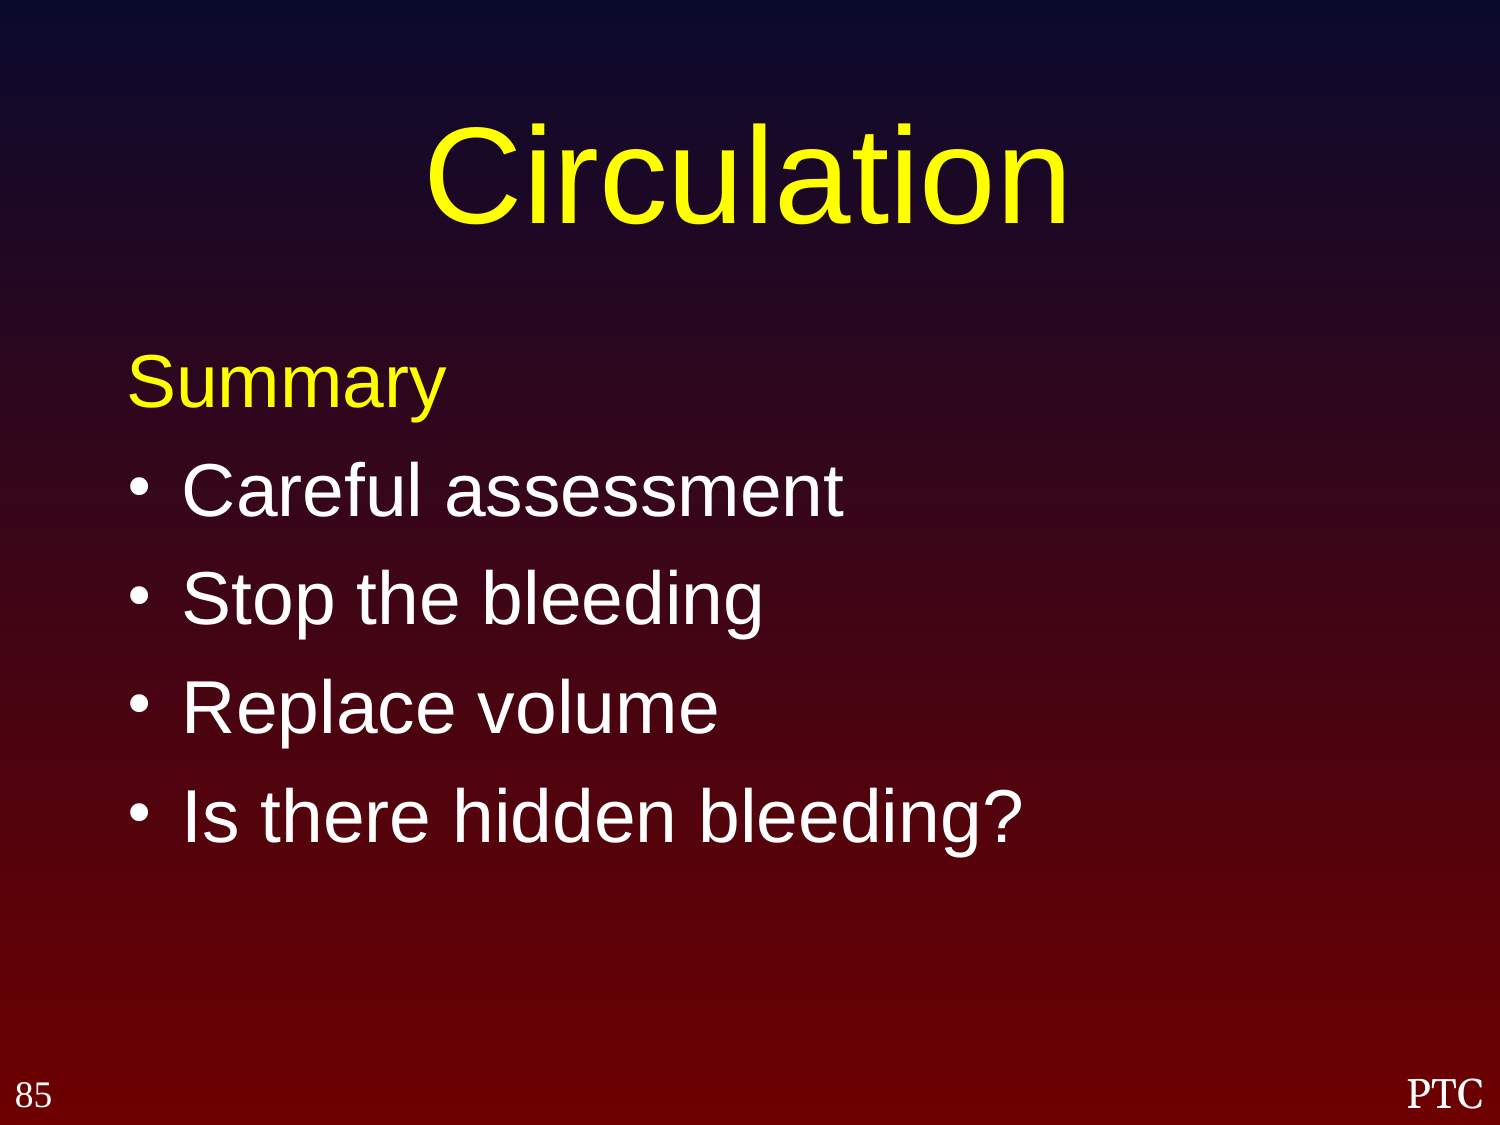

Circulation
Summary
Careful assessment
Stop the bleeding
Replace volume
Is there hidden bleeding?
85